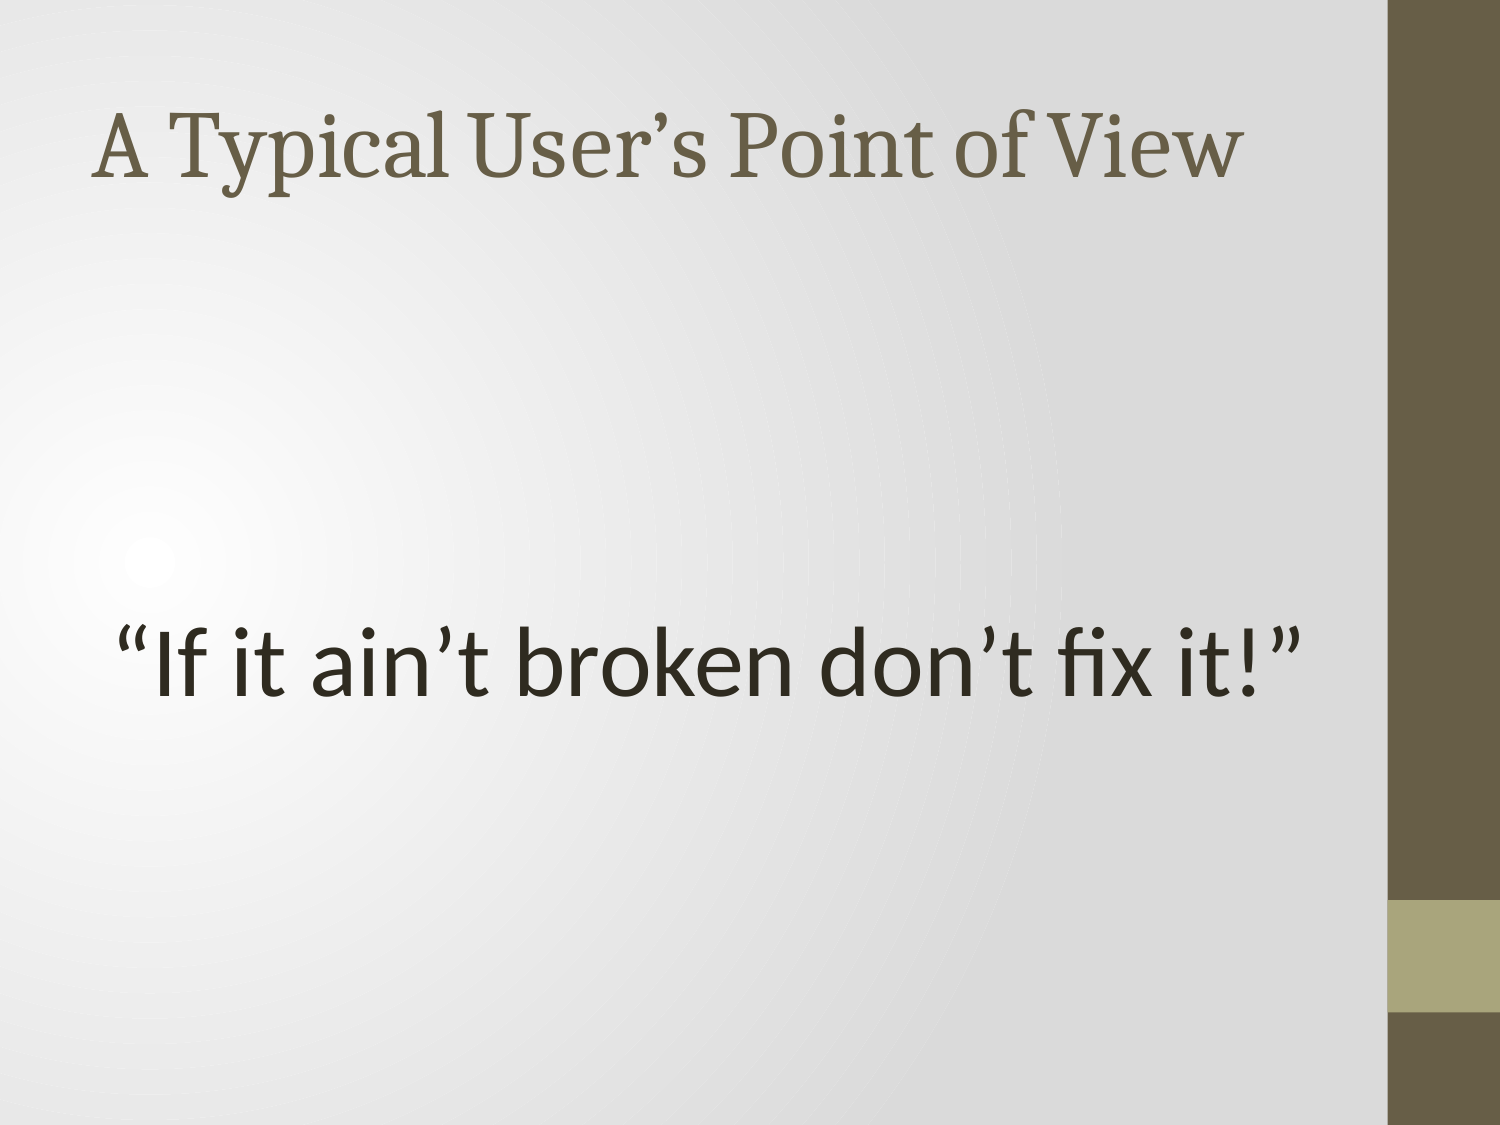

# A Typical User’s Point of View
“If it ain’t broken don’t fix it!”